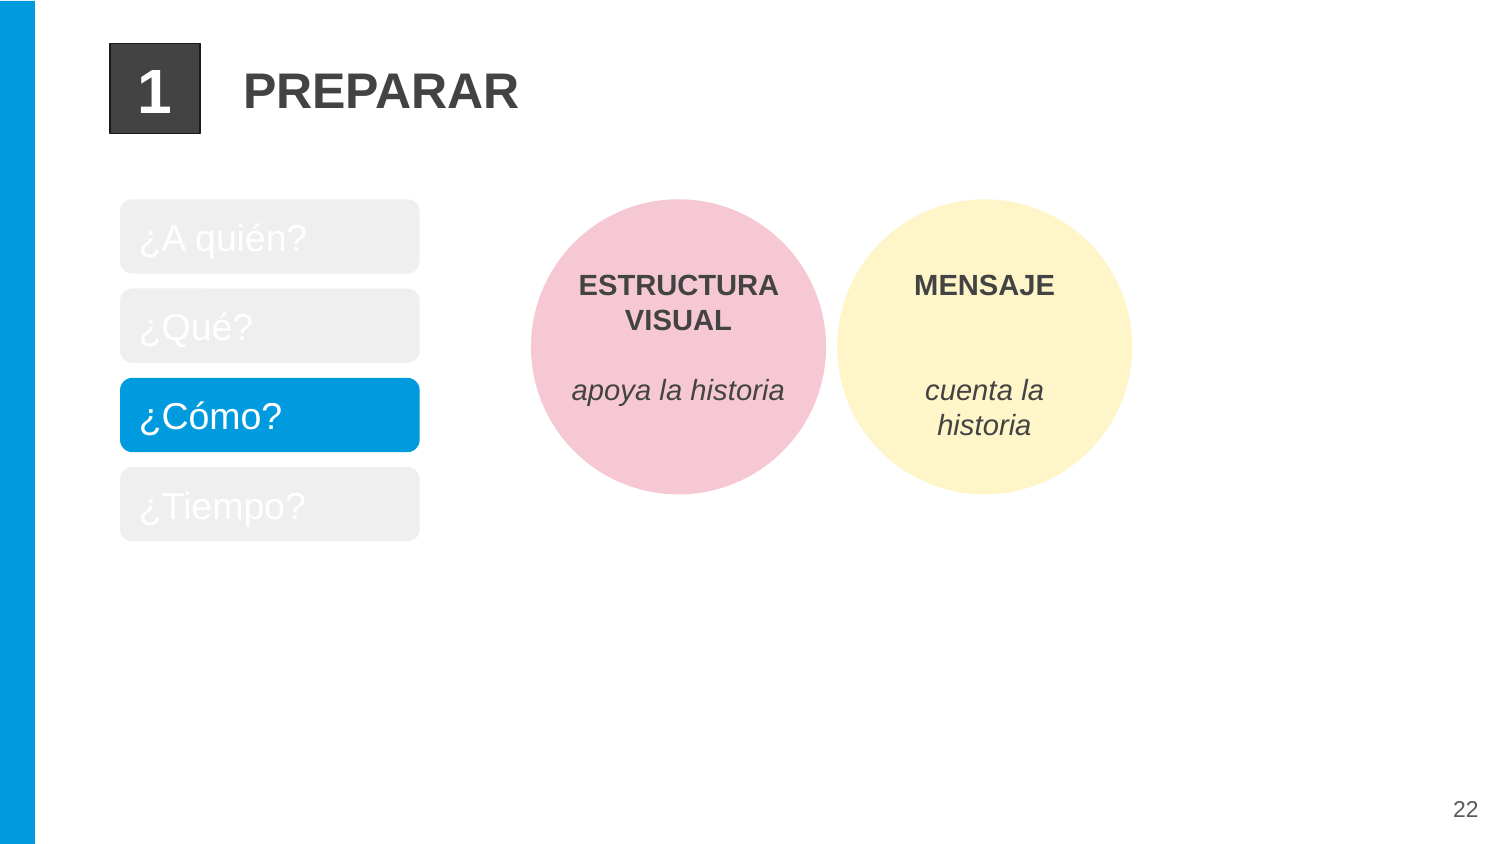

1
PREPARAR
¿A quién?

ESTRUCTURA VISUAL

apoya la historia
MENSAJE

cuenta la historia
¿Qué?
¿Cómo?
¿Tiempo?
22